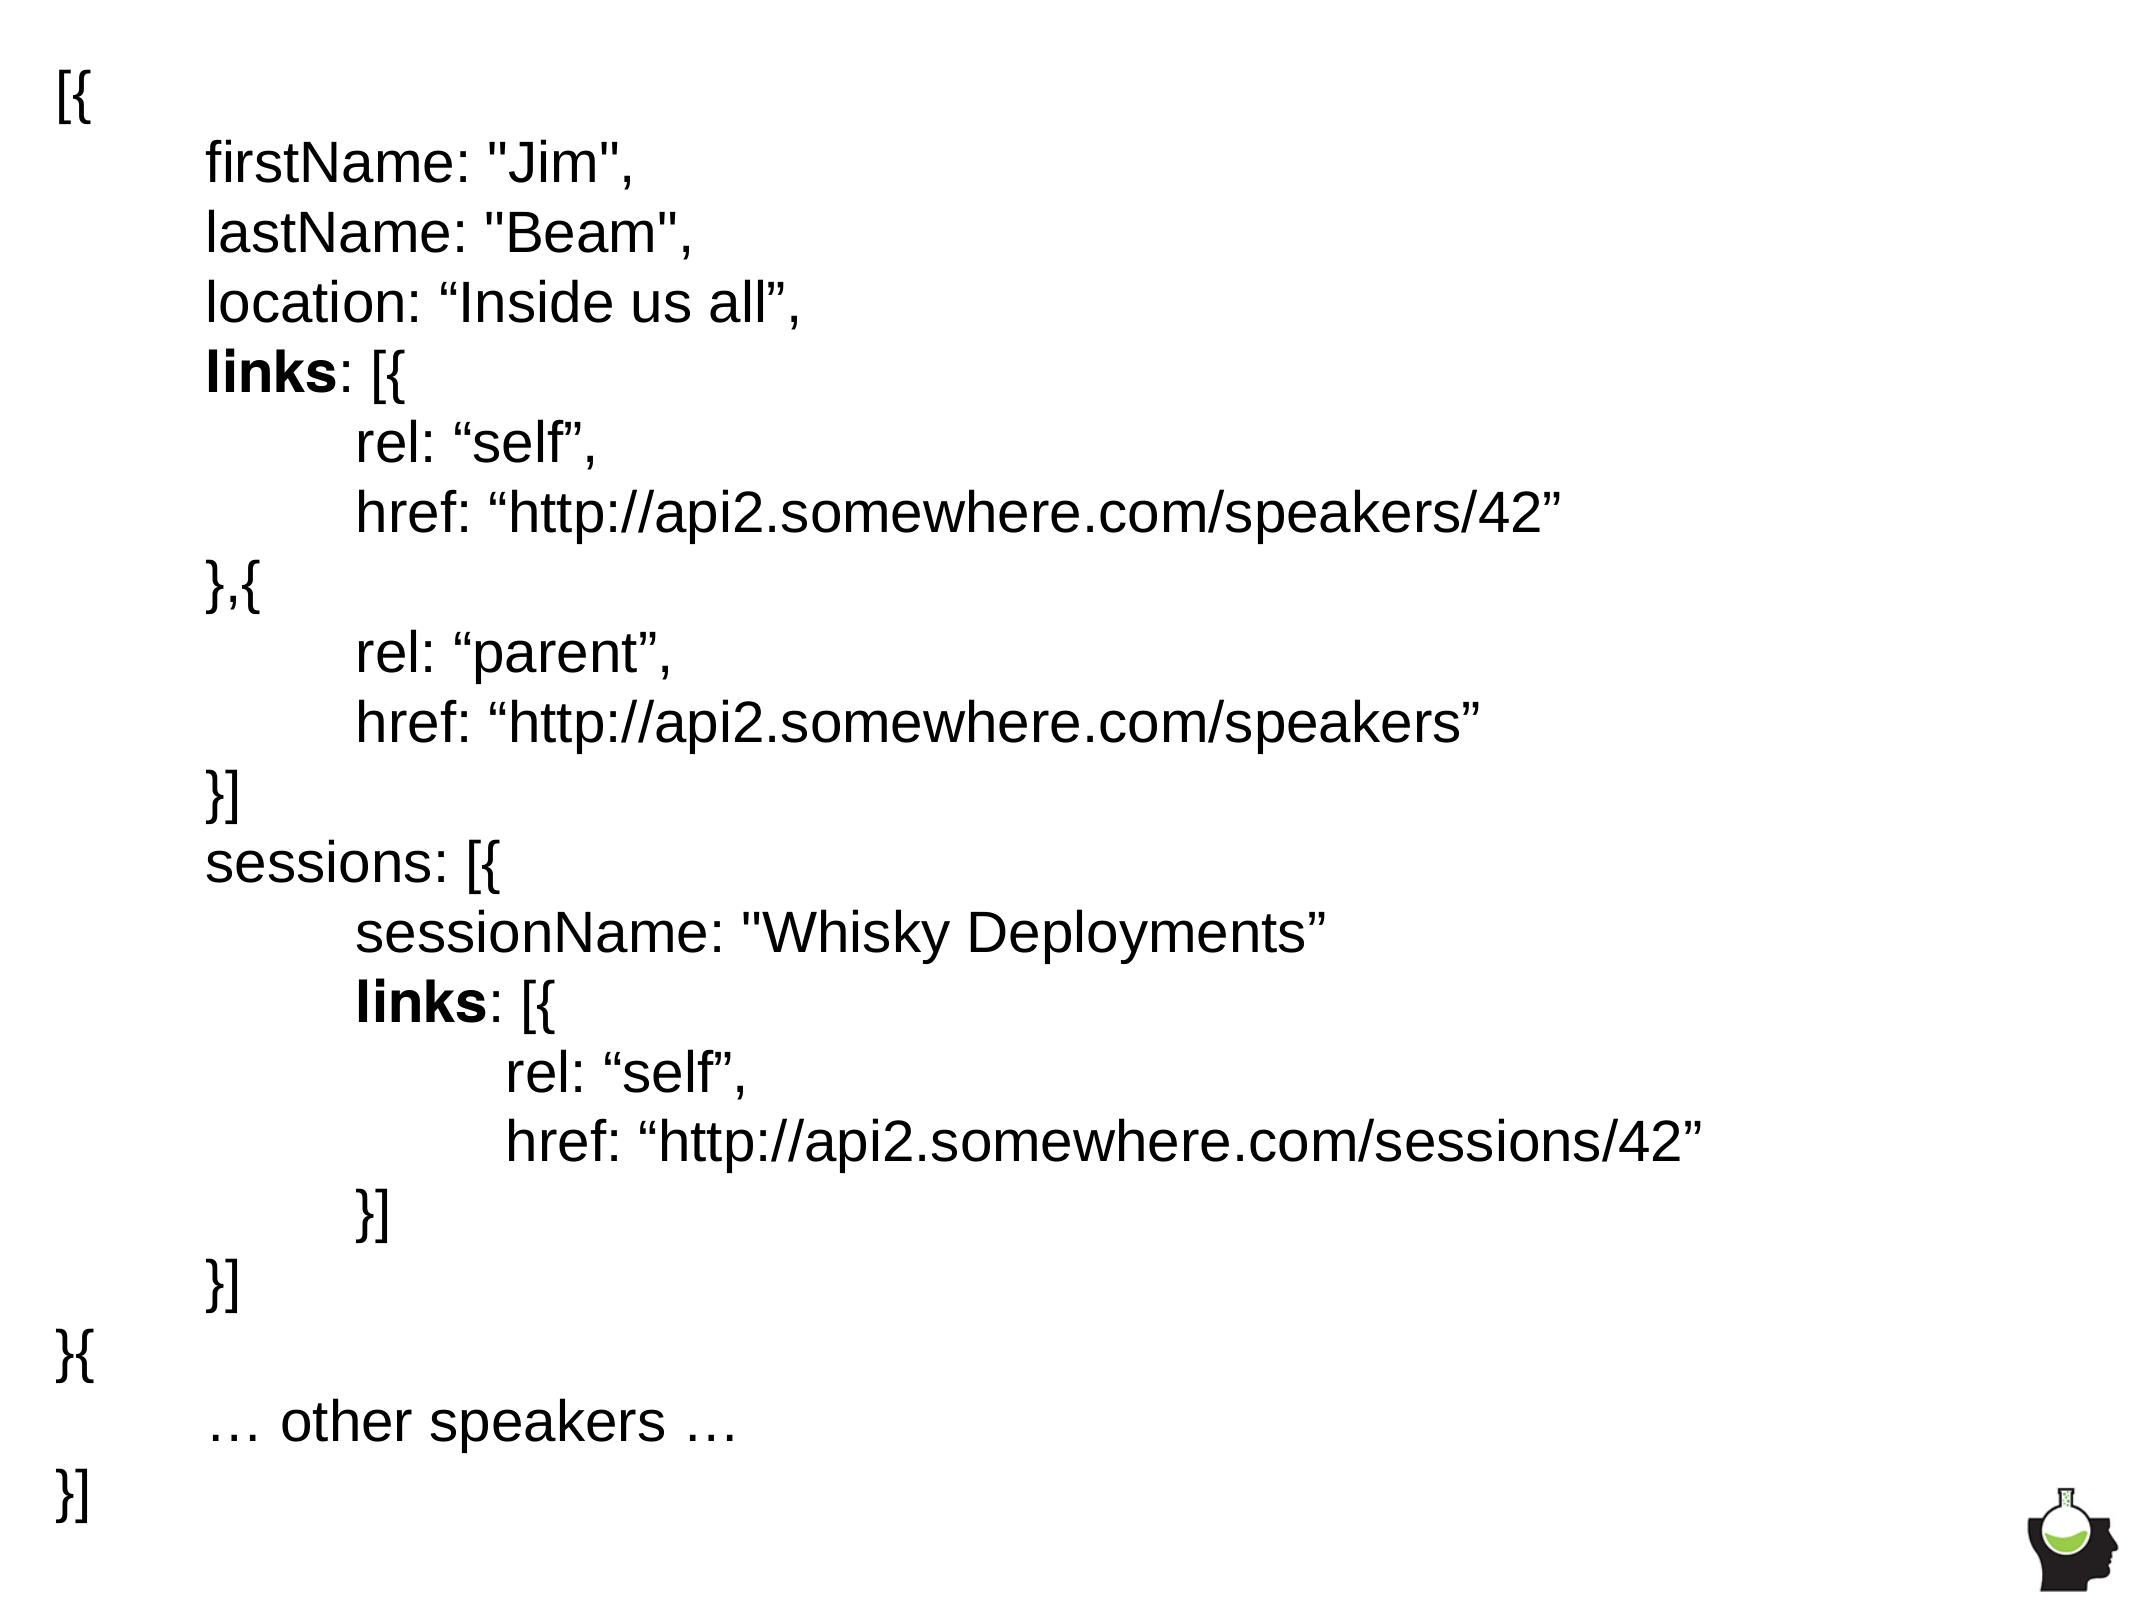

[{
	firstName: "Jim",
	lastName: "Beam",
	location: “Inside us all”,
	links: [{
		rel: “self”,
		href: “http://api2.somewhere.com/speakers/42”
	},{
		rel: “parent”,
		href: “http://api2.somewhere.com/speakers”
	}]
	sessions: [{
		sessionName: "Whisky Deployments”
		links: [{
			rel: “self”,
			href: “http://api2.somewhere.com/sessions/42”
		}]
	}]
}{
	… other speakers …
}]